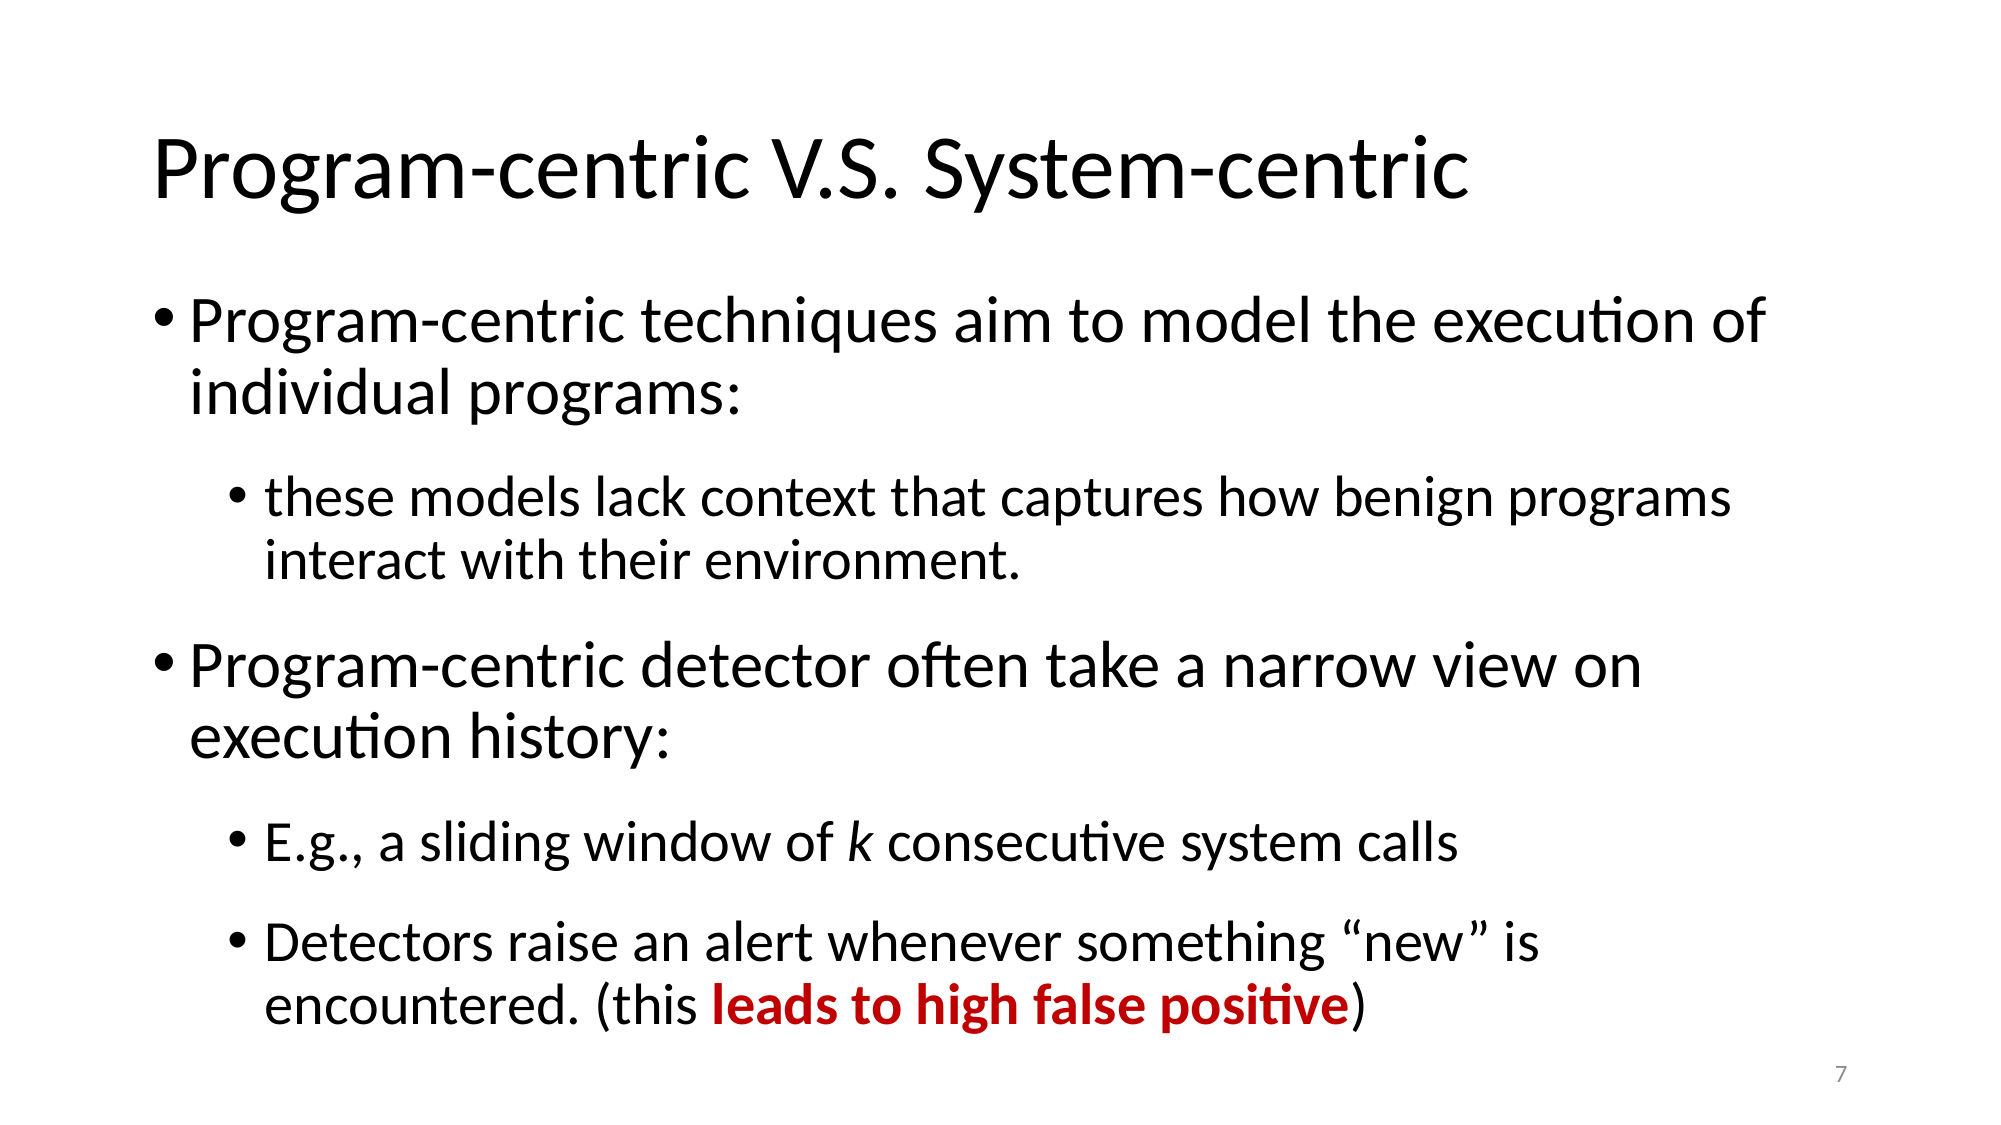

# Program-centric V.S. System-centric
Program-centric techniques aim to model the execution of individual programs:
these models lack context that captures how benign programs interact with their environment.
Program-centric detector often take a narrow view on execution history:
E.g., a sliding window of k consecutive system calls
Detectors raise an alert whenever something “new” is encountered. (this leads to high false positive)
7